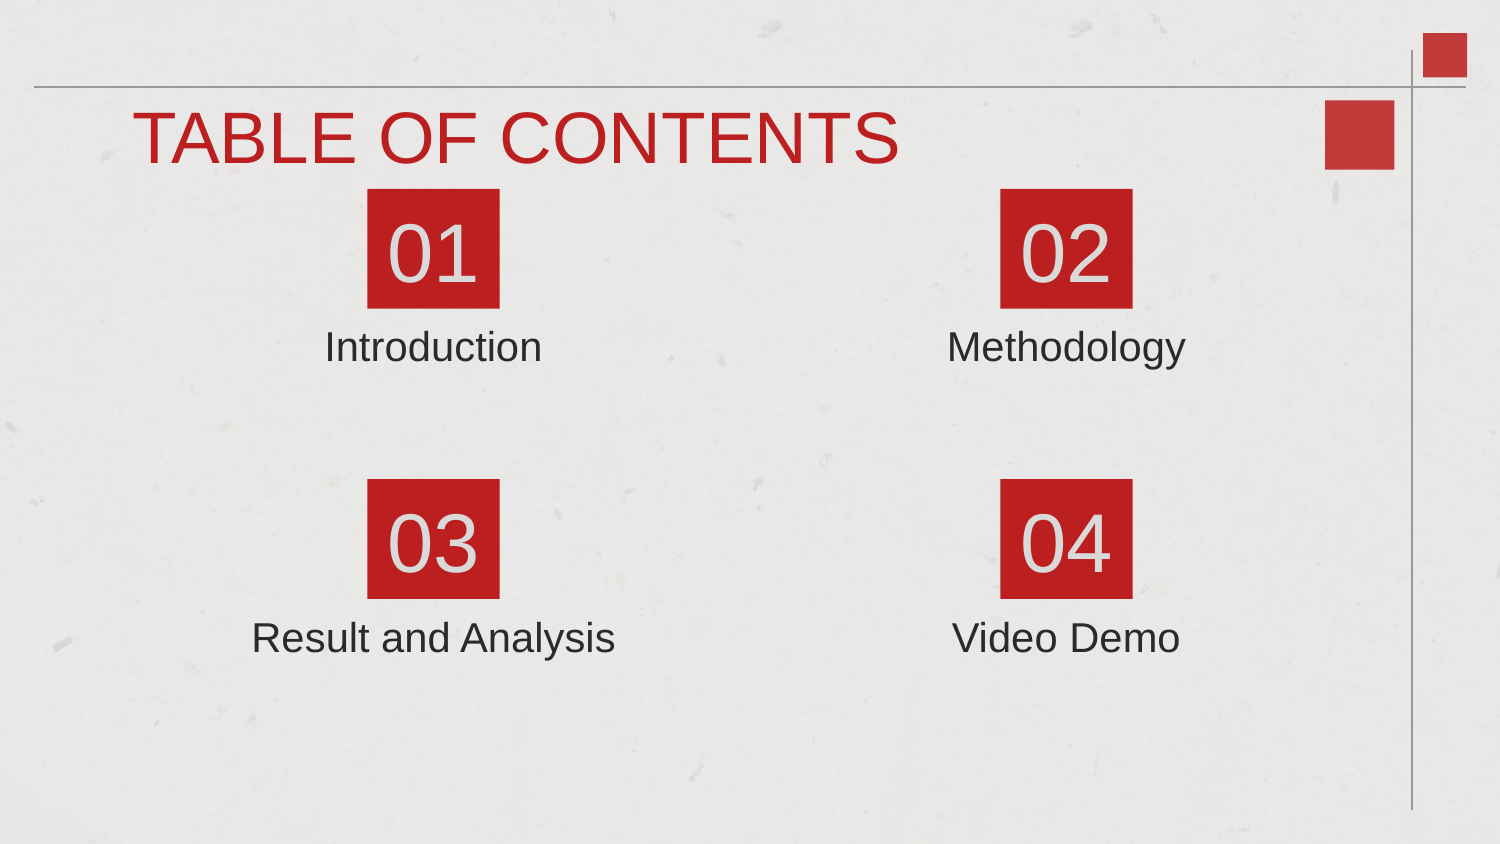

# TABLE OF CONTENTS

02
01
Introduction
Methodology

03
04
Result and Analysis
Video Demo